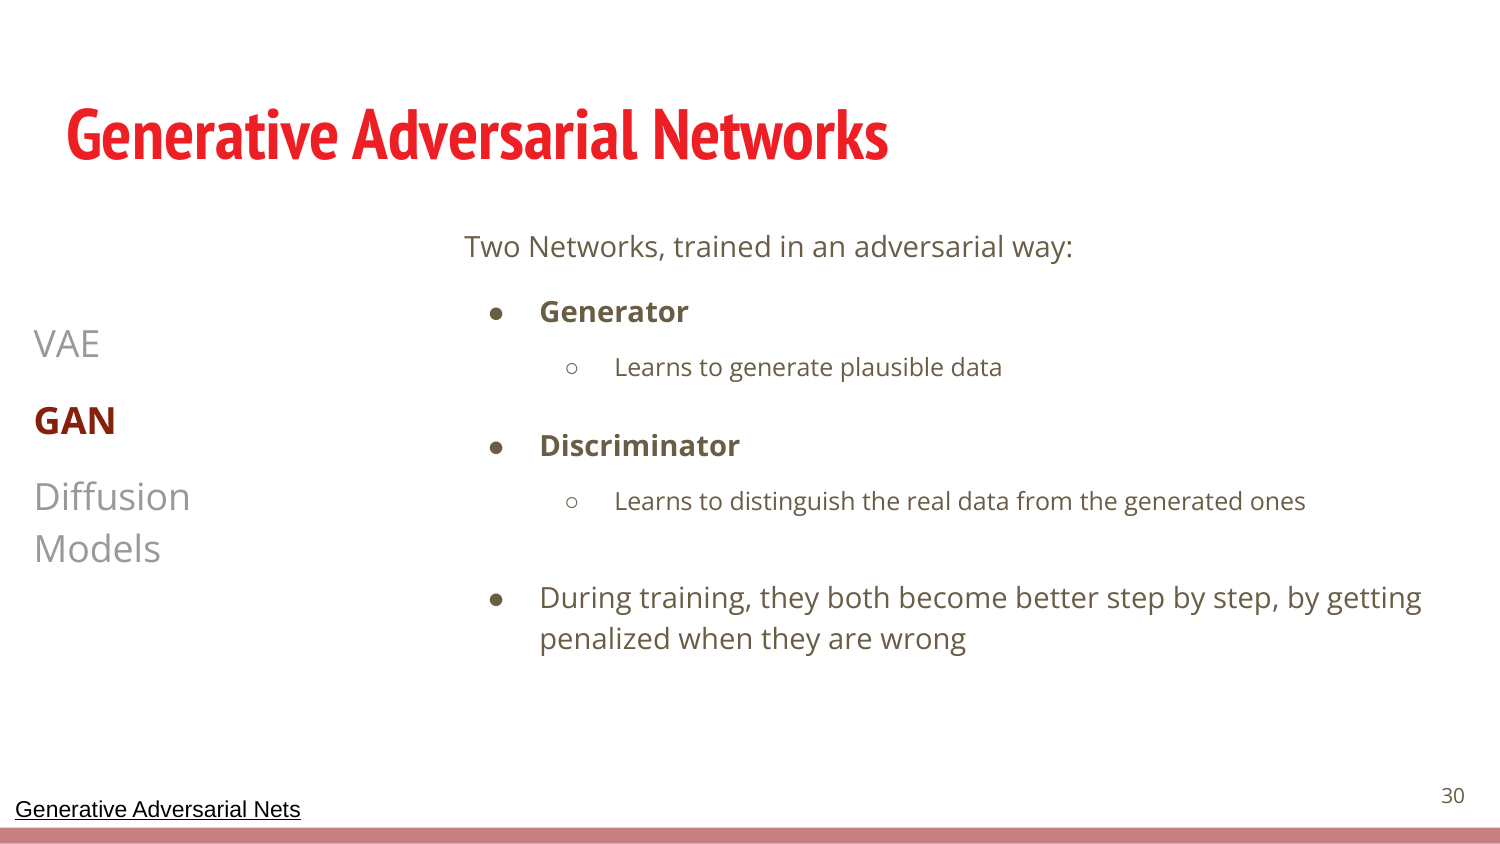

# Generative Adversarial Networks

VAE
GAN
Diffusion Models

Two Networks, trained in an adversarial way:
Generator
Learns to generate plausible data

Discriminator
Learns to distinguish the real data from the generated ones

During training, they both become better step by step, by getting penalized when they are wrong
30
Generative Adversarial Nets